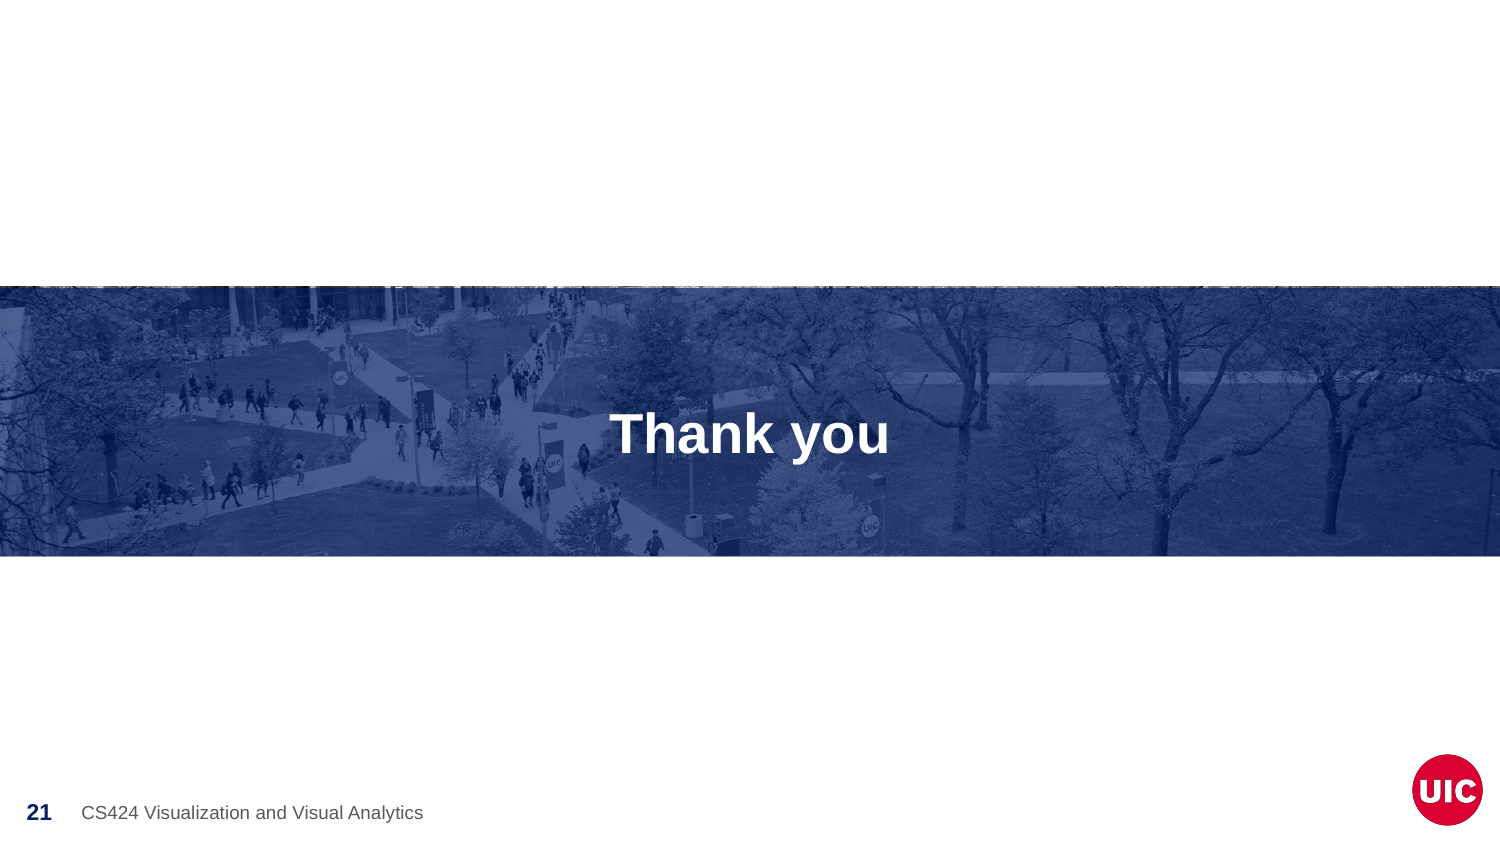

# Thank you
CS424 Visualization and Visual Analytics